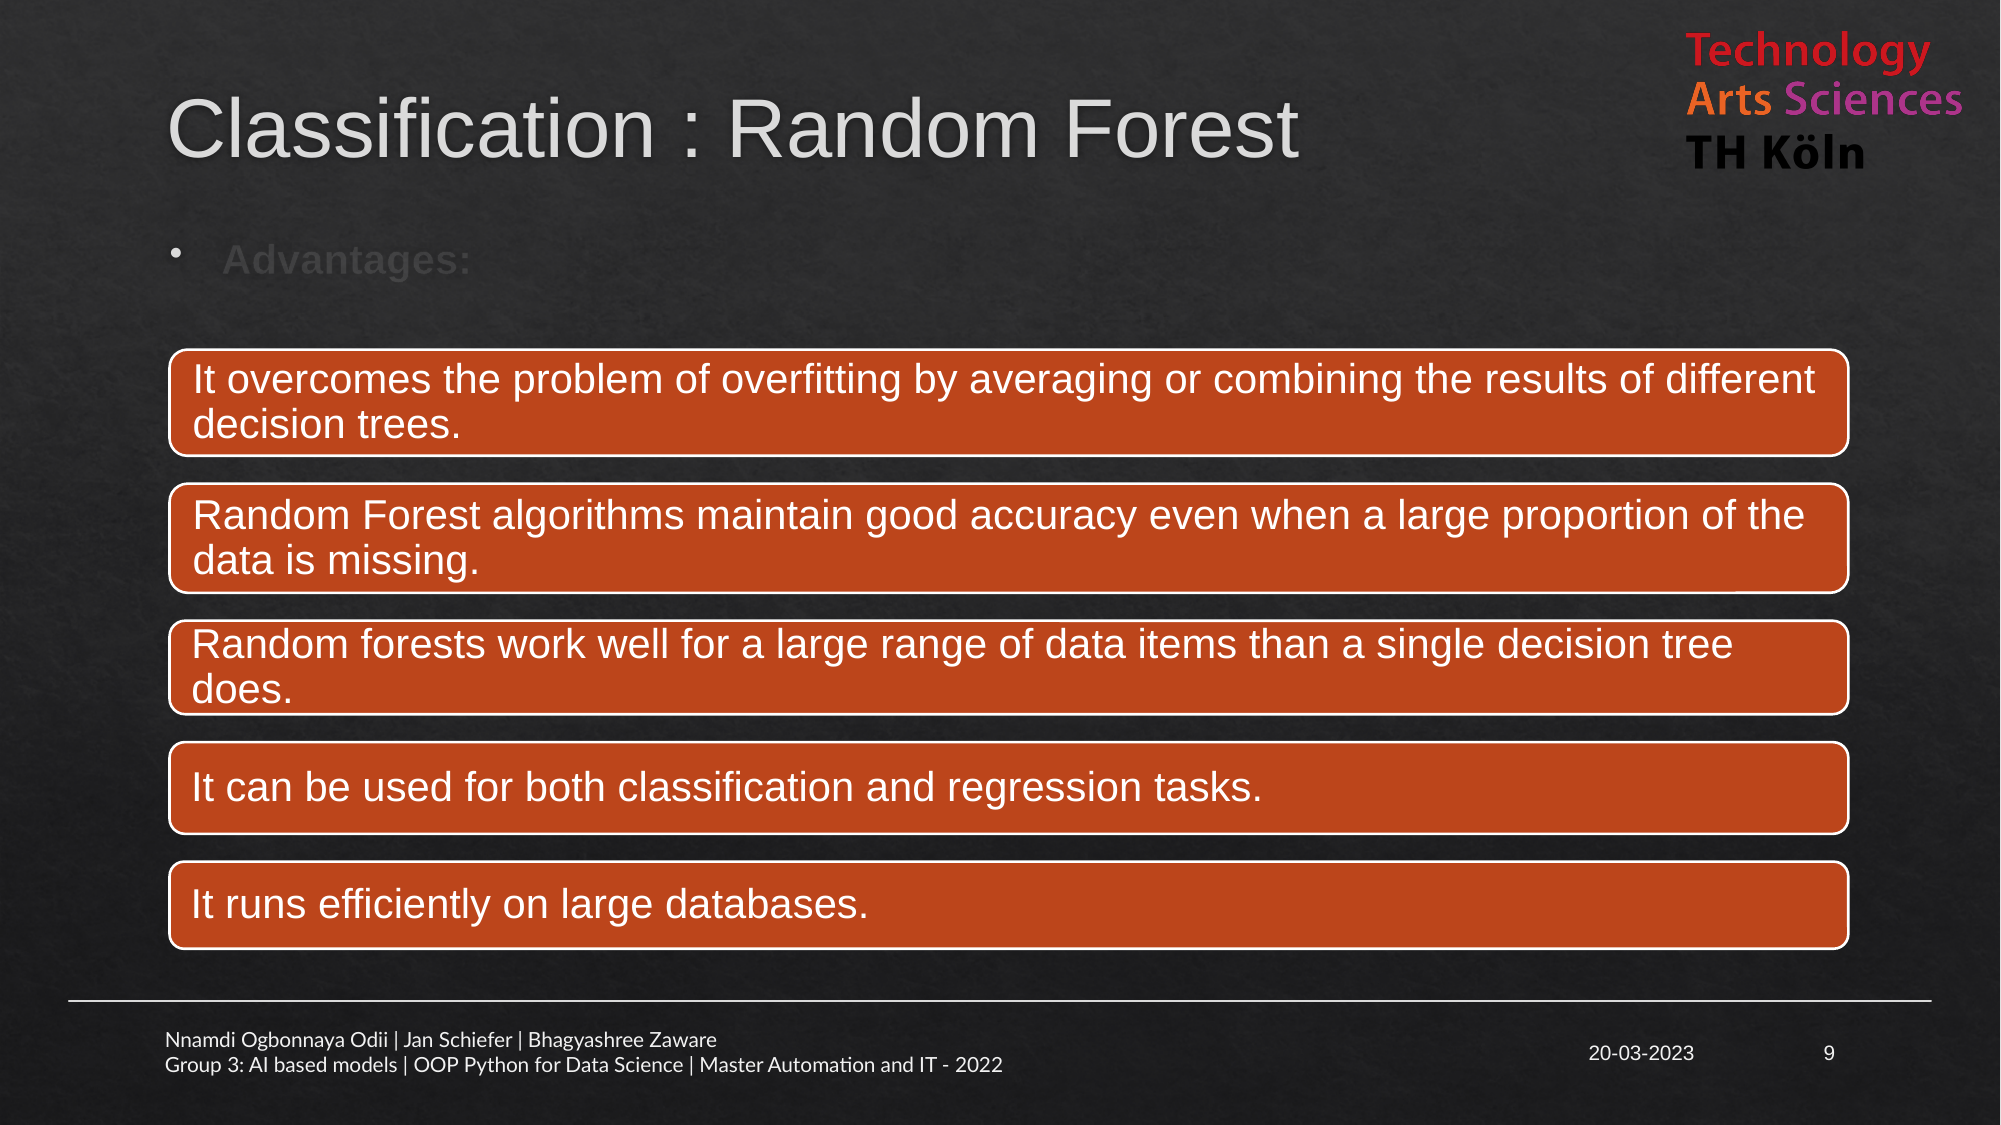

# Classification : Random Forest
Advantages:

It overcomes the problem of overfitting by averaging or combining the results of different decision trees.
Random Forest algorithms maintain good accuracy even when a large proportion of the data is missing.
Random forests work well for a large range of data items than a single decision tree does.
It can be used for both classification and regression tasks.
It runs efficiently on large databases.
20-03-2023
9
Nnamdi Ogbonnaya Odii | Jan Schiefer | Bhagyashree Zaware
Group 3: AI based models | OOP Python for Data Science | Master Automation and IT - 2022